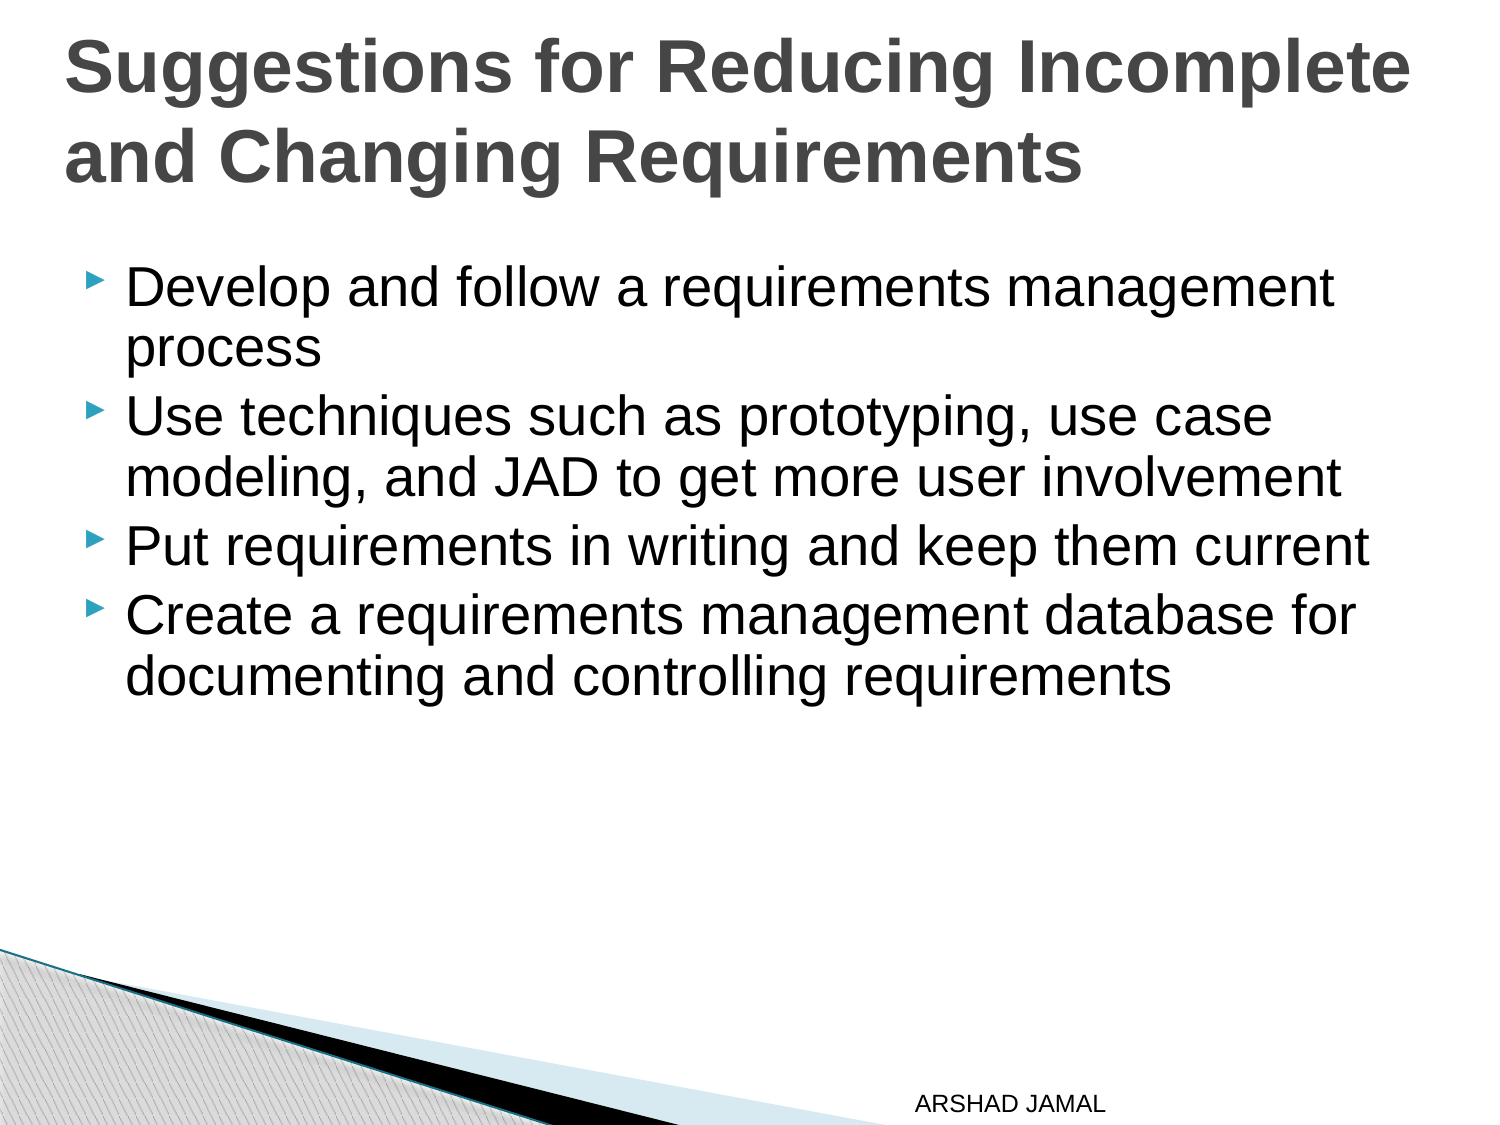

# Suggestions for Reducing Incomplete and Changing Requirements
Develop and follow a requirements management process
Use techniques such as prototyping, use case modeling, and JAD to get more user involvement
Put requirements in writing and keep them current
Create a requirements management database for documenting and controlling requirements